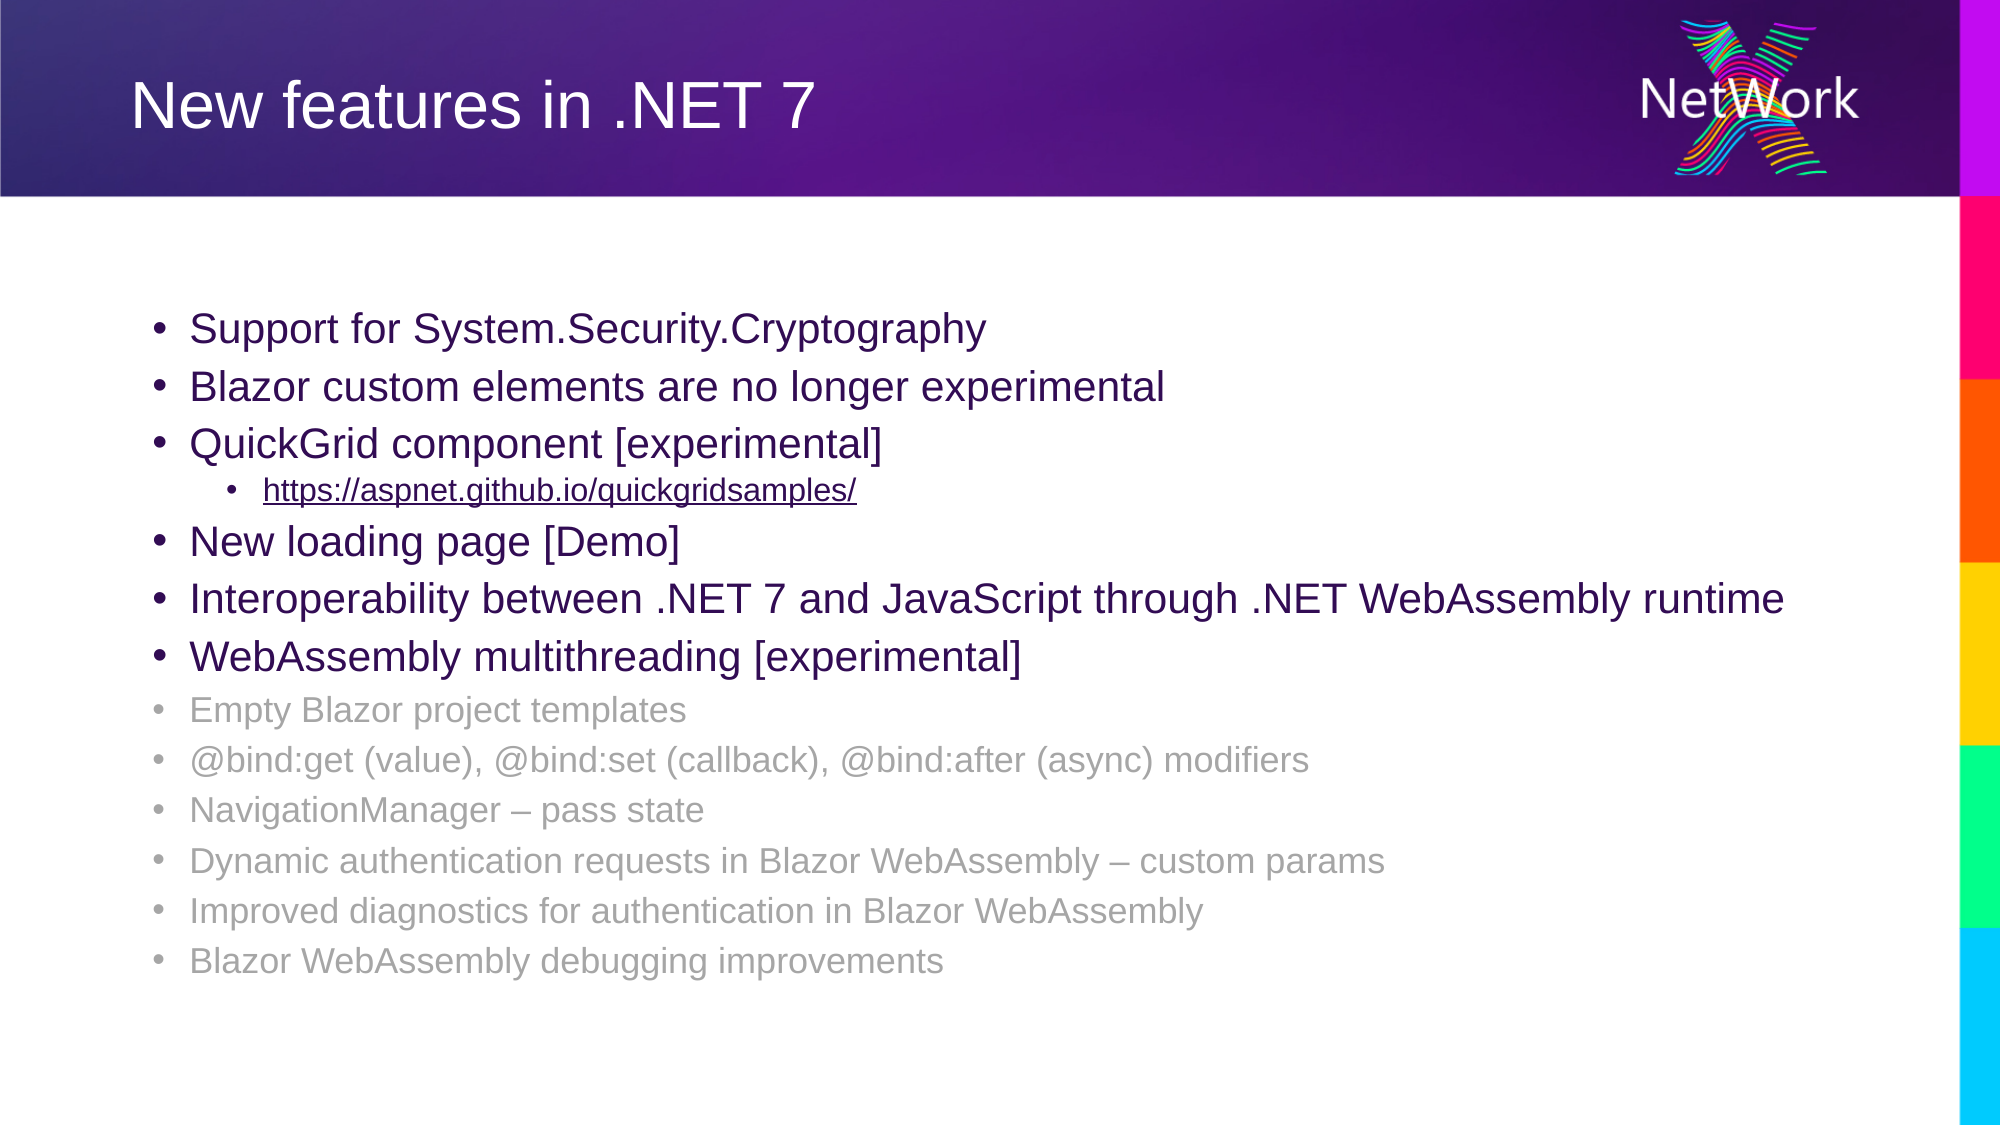

# New features in .NET 7
Support for System.Security.Cryptography
Blazor custom elements are no longer experimental
QuickGrid component [experimental]
https://aspnet.github.io/quickgridsamples/
New loading page [Demo]
Interoperability between .NET 7 and JavaScript through .NET WebAssembly runtime
WebAssembly multithreading [experimental]
Empty Blazor project templates
@bind:get (value), @bind:set (callback), @bind:after (async) modifiers
NavigationManager – pass state
Dynamic authentication requests in Blazor WebAssembly – custom params
Improved diagnostics for authentication in Blazor WebAssembly
Blazor WebAssembly debugging improvements